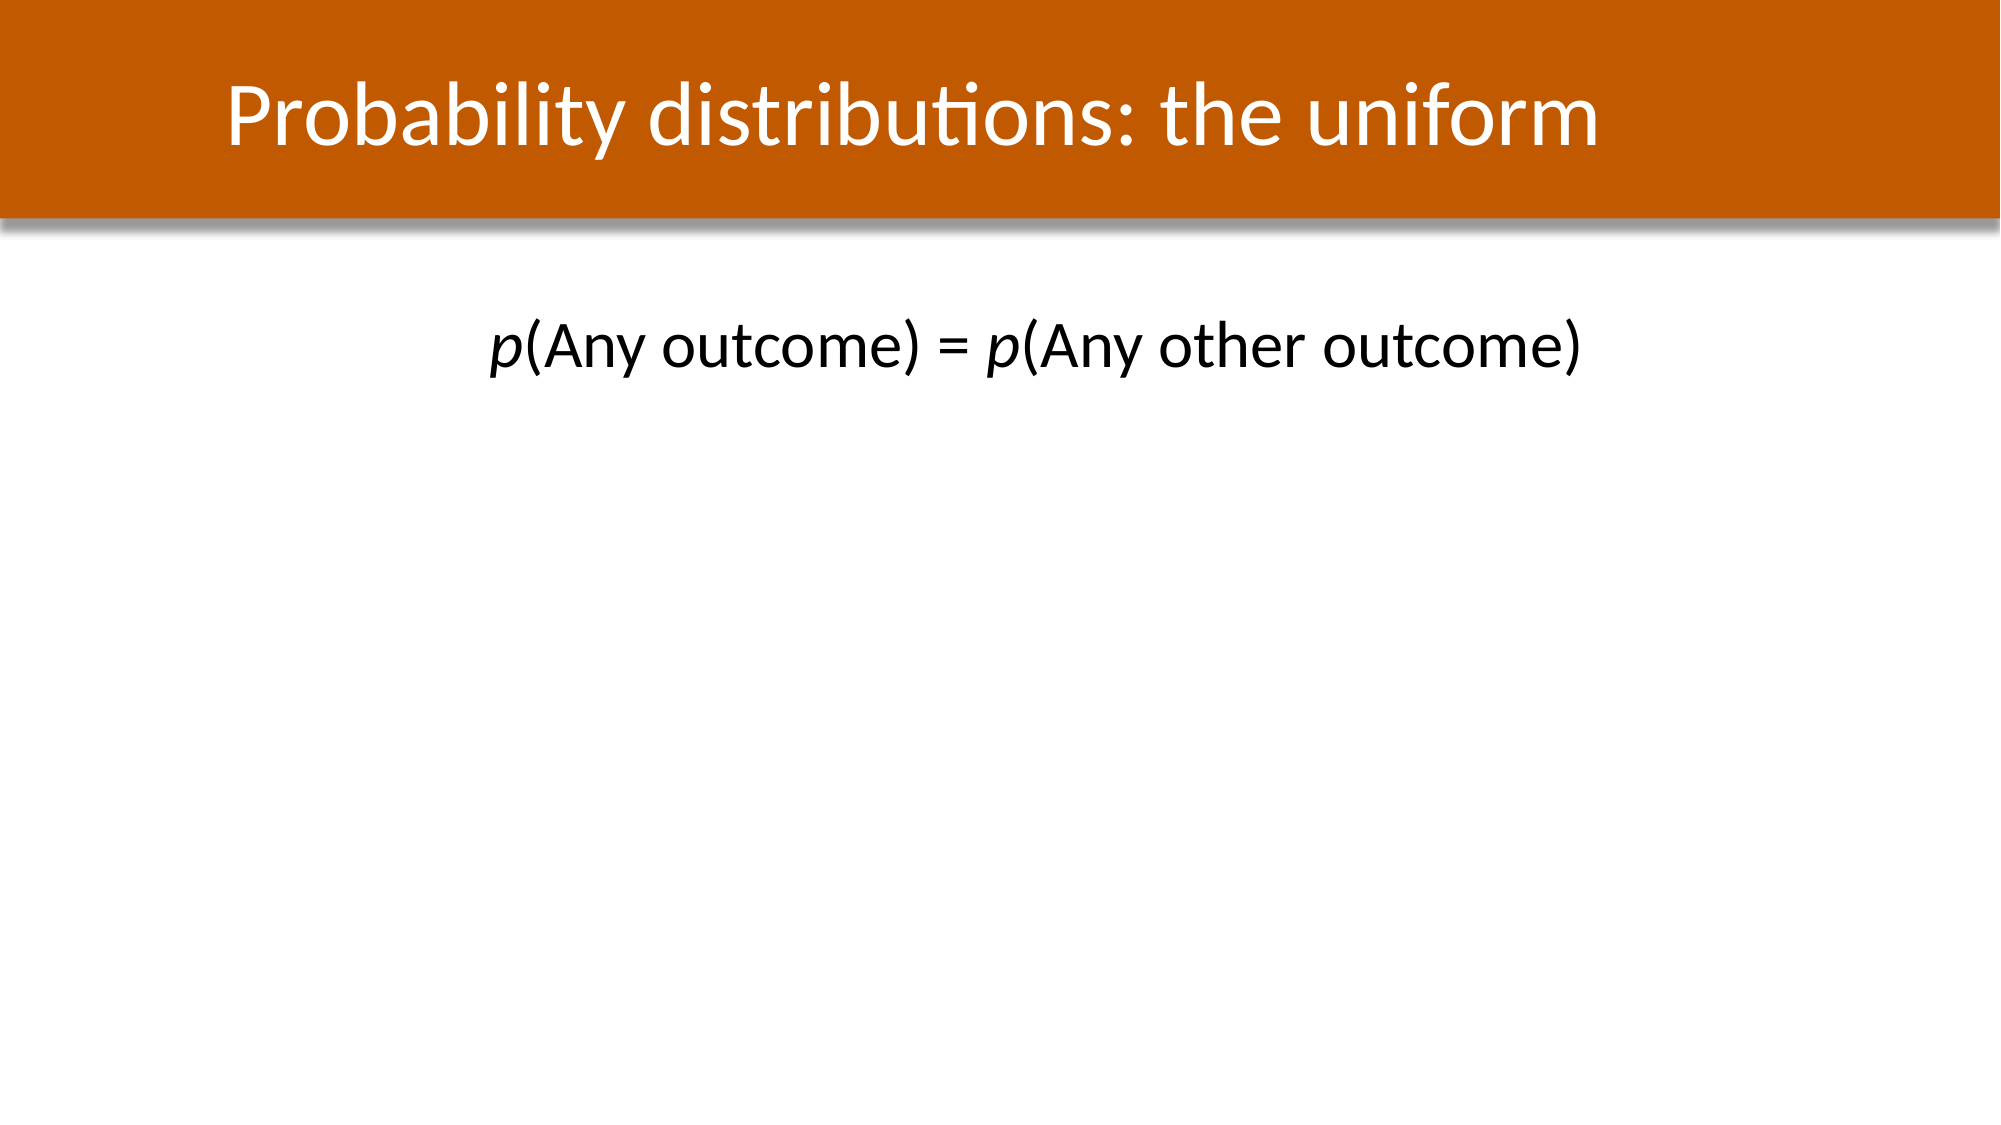

Probability distributions: the uniform
p(Any outcome) = p(Any other outcome)